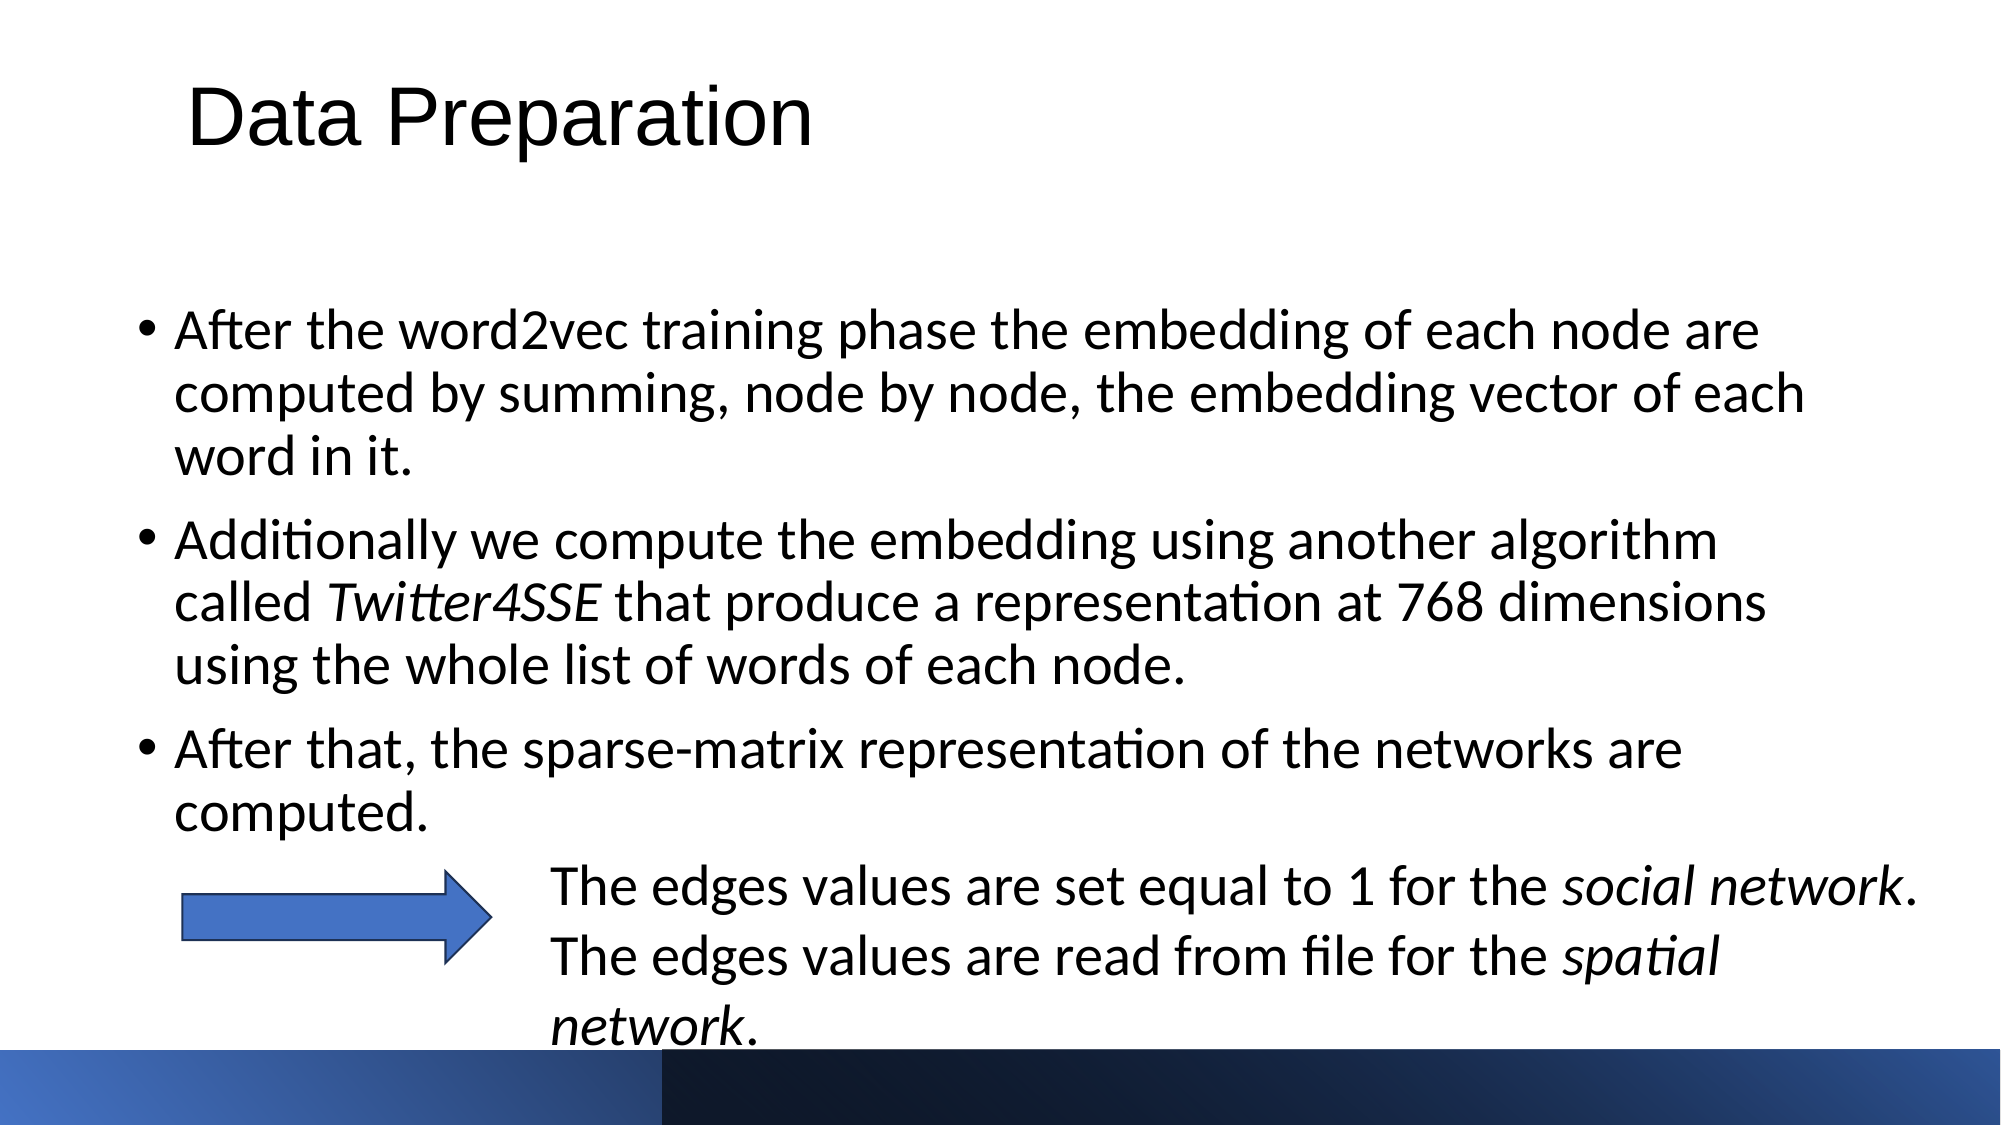

Data Preparation
After the word2vec training phase the embedding of each node are computed by summing, node by node, the embedding vector of each word in it.
Additionally we compute the embedding using another algorithm called Twitter4SSE that produce a representation at 768 dimensions using the whole list of words of each node.
After that, the sparse-matrix representation of the networks are computed.
The edges values are set equal to 1 for the social network.
The edges values are read from file for the spatial network.